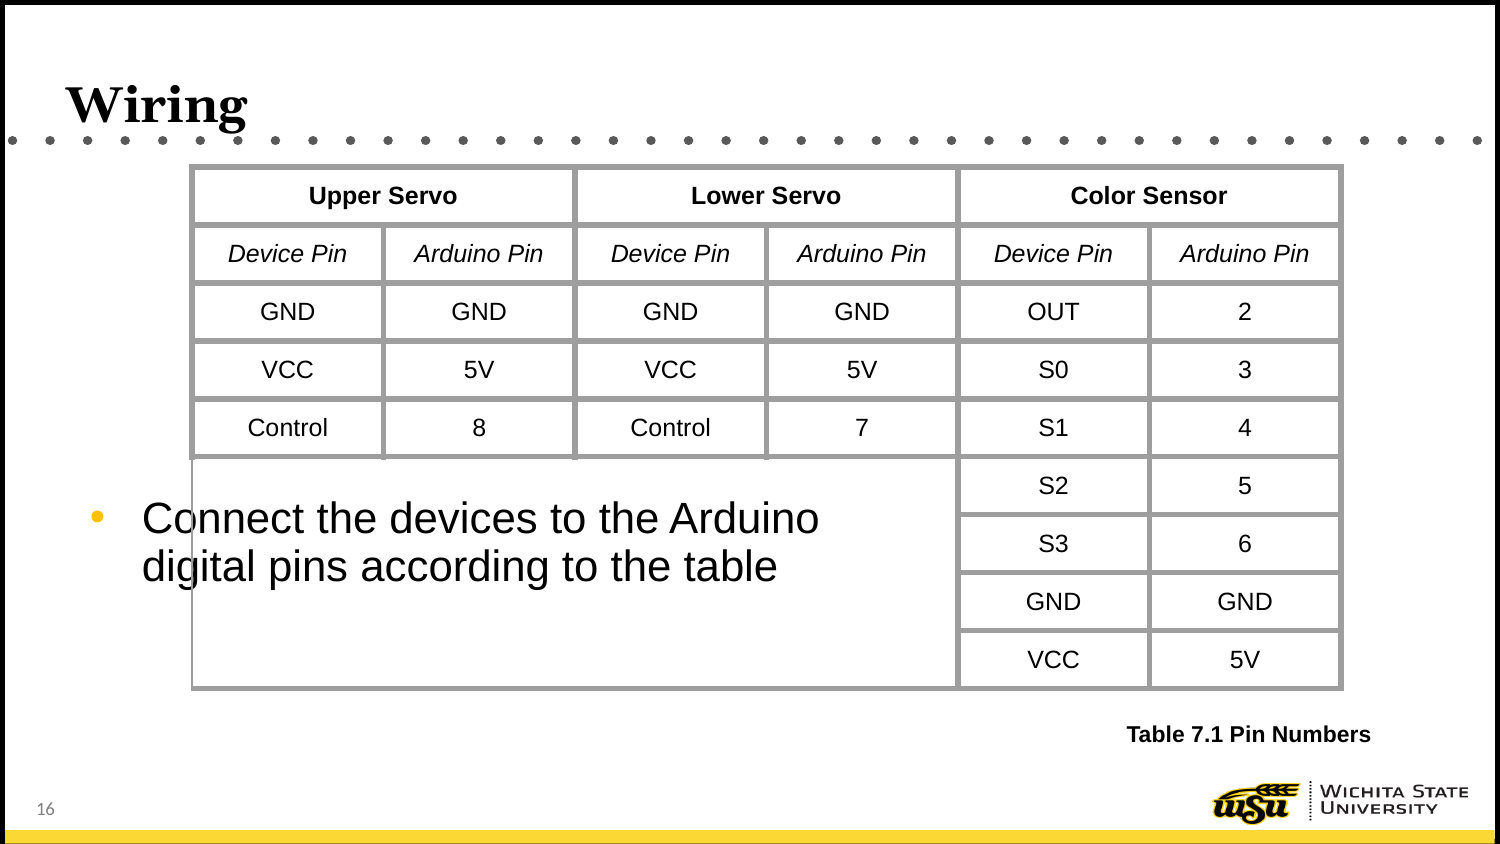

# Wiring
| Upper Servo |  | Lower Servo |  | Color Sensor |  |
| --- | --- | --- | --- | --- | --- |
| Device Pin | Arduino Pin | Device Pin | Arduino Pin | Device Pin | Arduino Pin |
| GND | GND | GND | GND | OUT | 2 |
| VCC | 5V | VCC | 5V | S0 | 3 |
| Control | 8 | Control | 7 | S1 | 4 |
|  |  |  |  | S2 | 5 |
|  |  |  |  | S3 | 6 |
|  |  |  |  | GND | GND |
|  |  |  |  | VCC | 5V |

Connect the devices to the Arduino
digital pins according to the table
Table 7.1 Pin Numbers